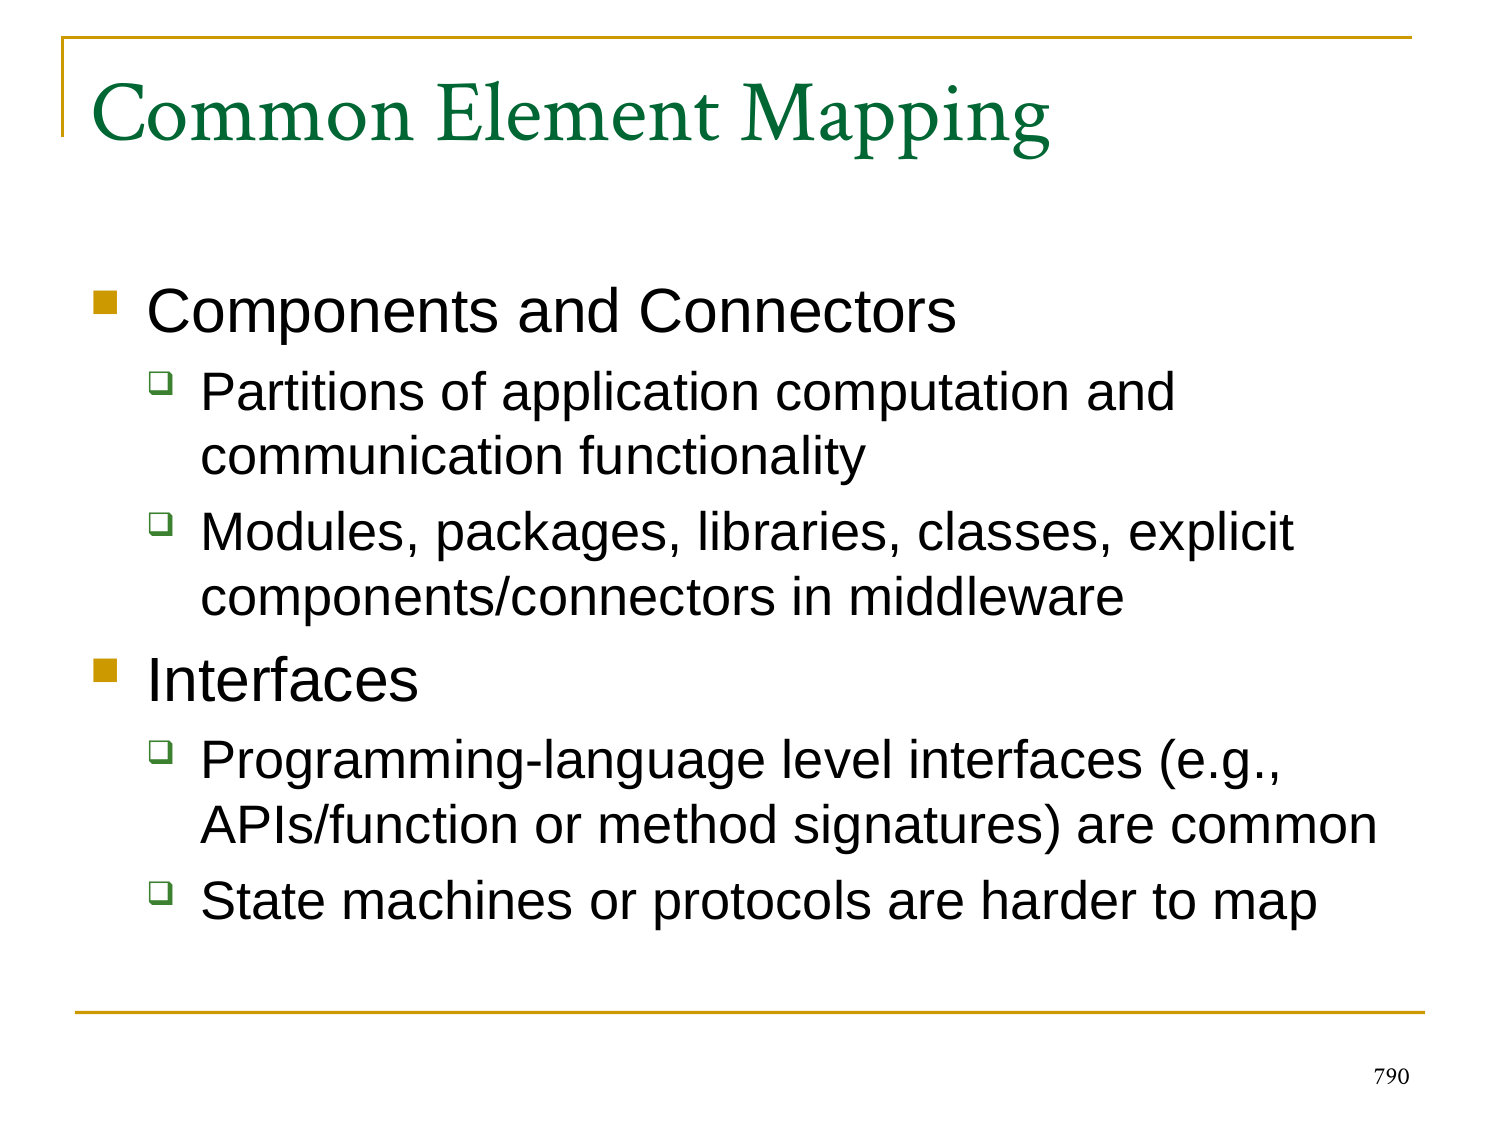

# Common Element Mapping
Components and Connectors
Partitions of application computation and communication functionality
Modules, packages, libraries, classes, explicit components/connectors in middleware
Interfaces
Programming-language level interfaces (e.g., APIs/function or method signatures) are common
State machines or protocols are harder to map

790